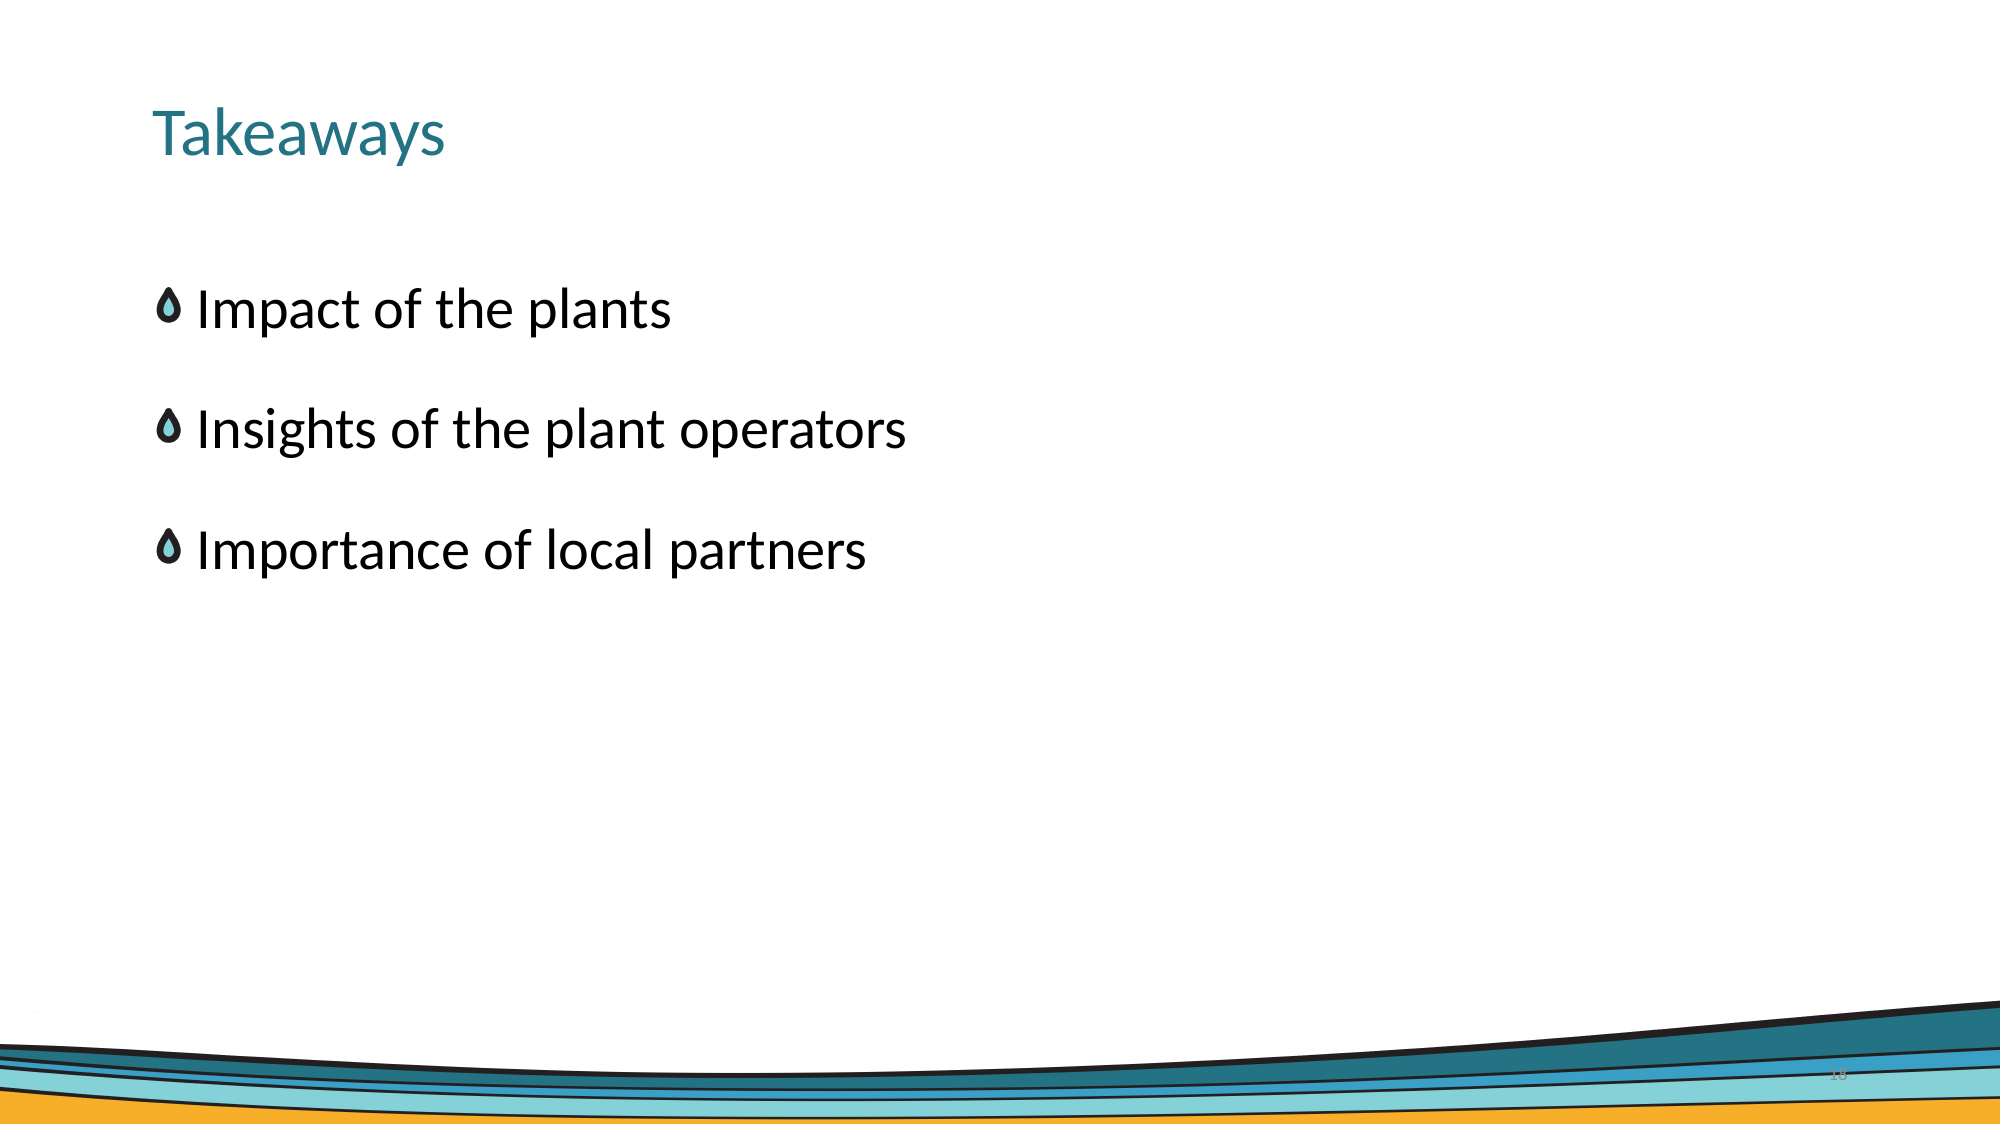

# Takeaways
 Impact of the plants
 Insights of the plant operators
 Importance of local partners
18